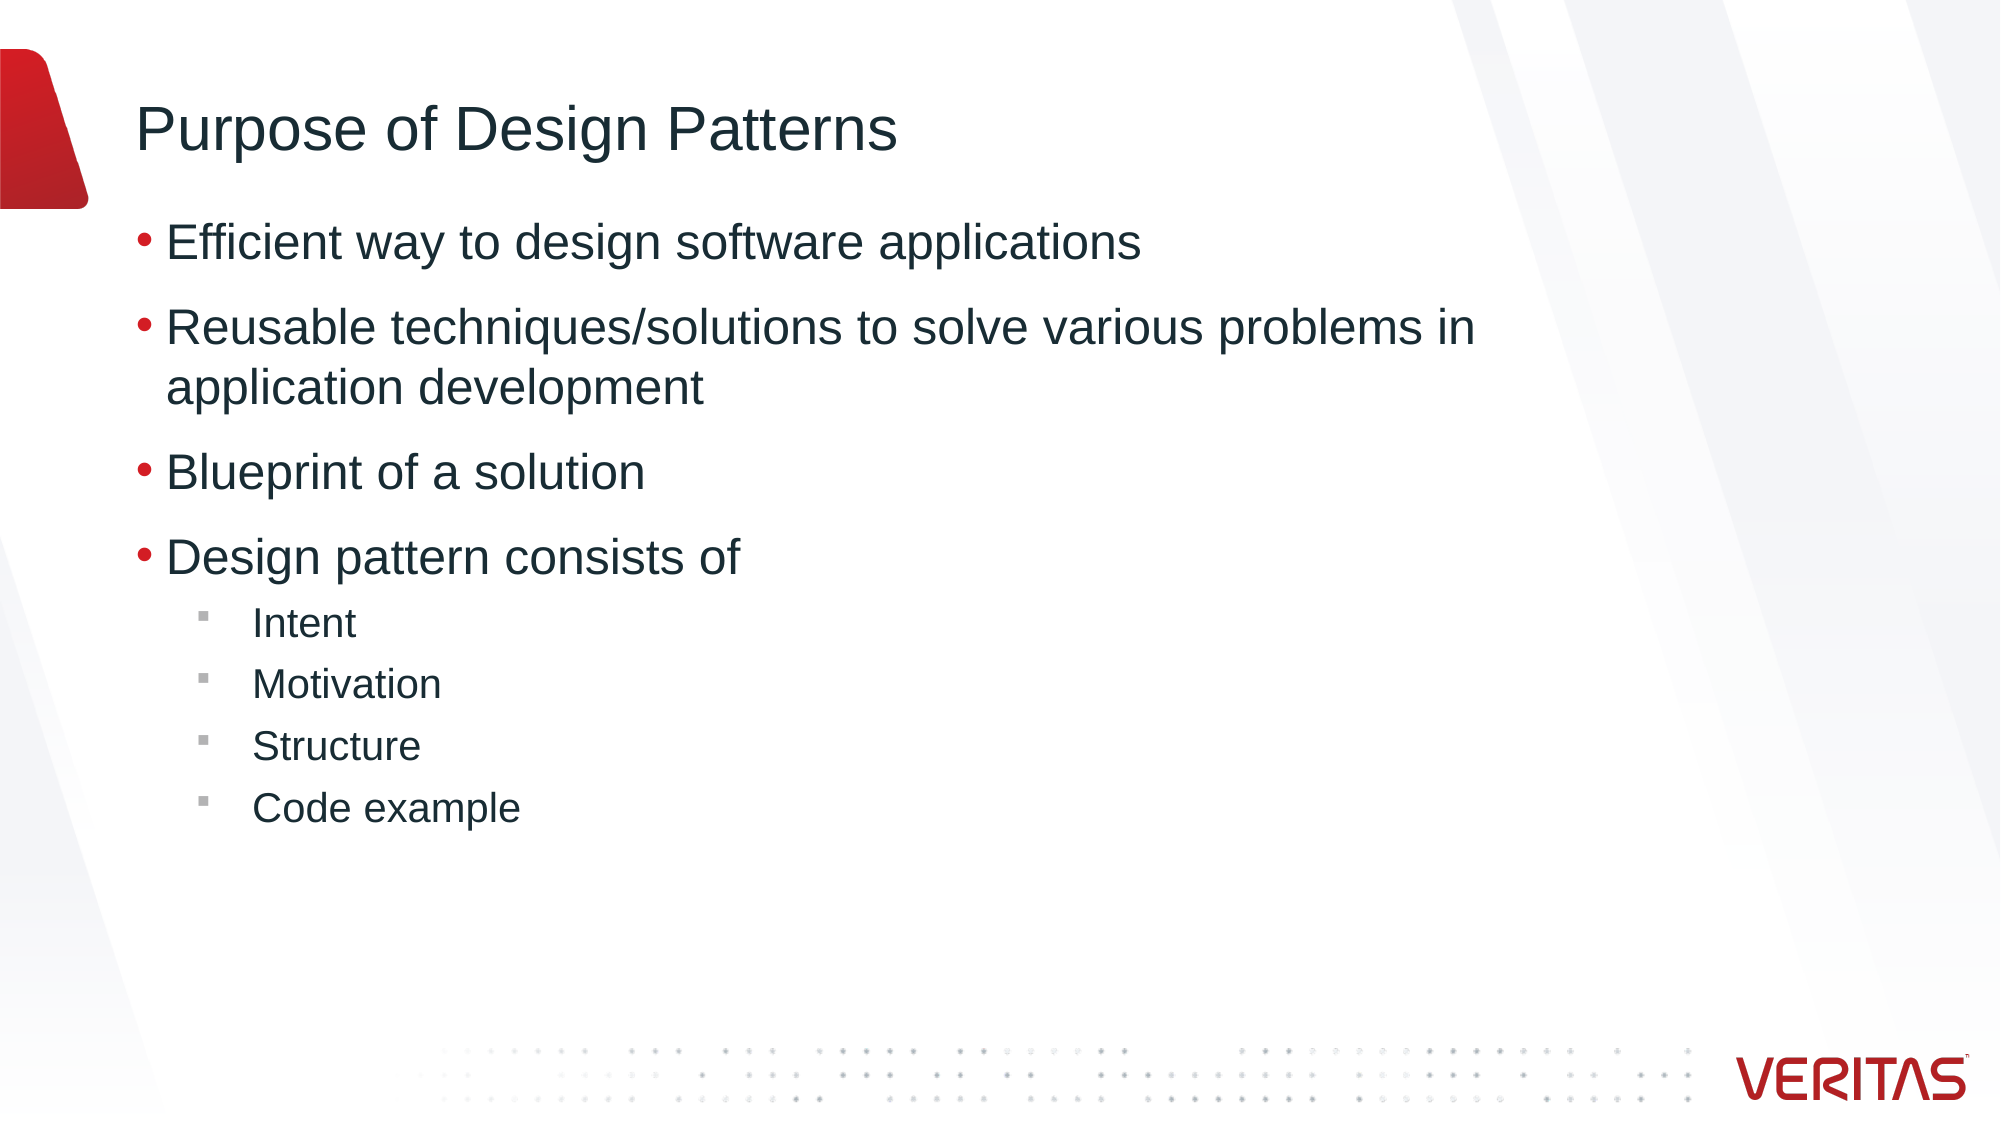

# Purpose of Design Patterns
Efficient way to design software applications
Reusable techniques/solutions to solve various problems in application development
Blueprint of a solution
Design pattern consists of
Intent
Motivation
Structure
Code example